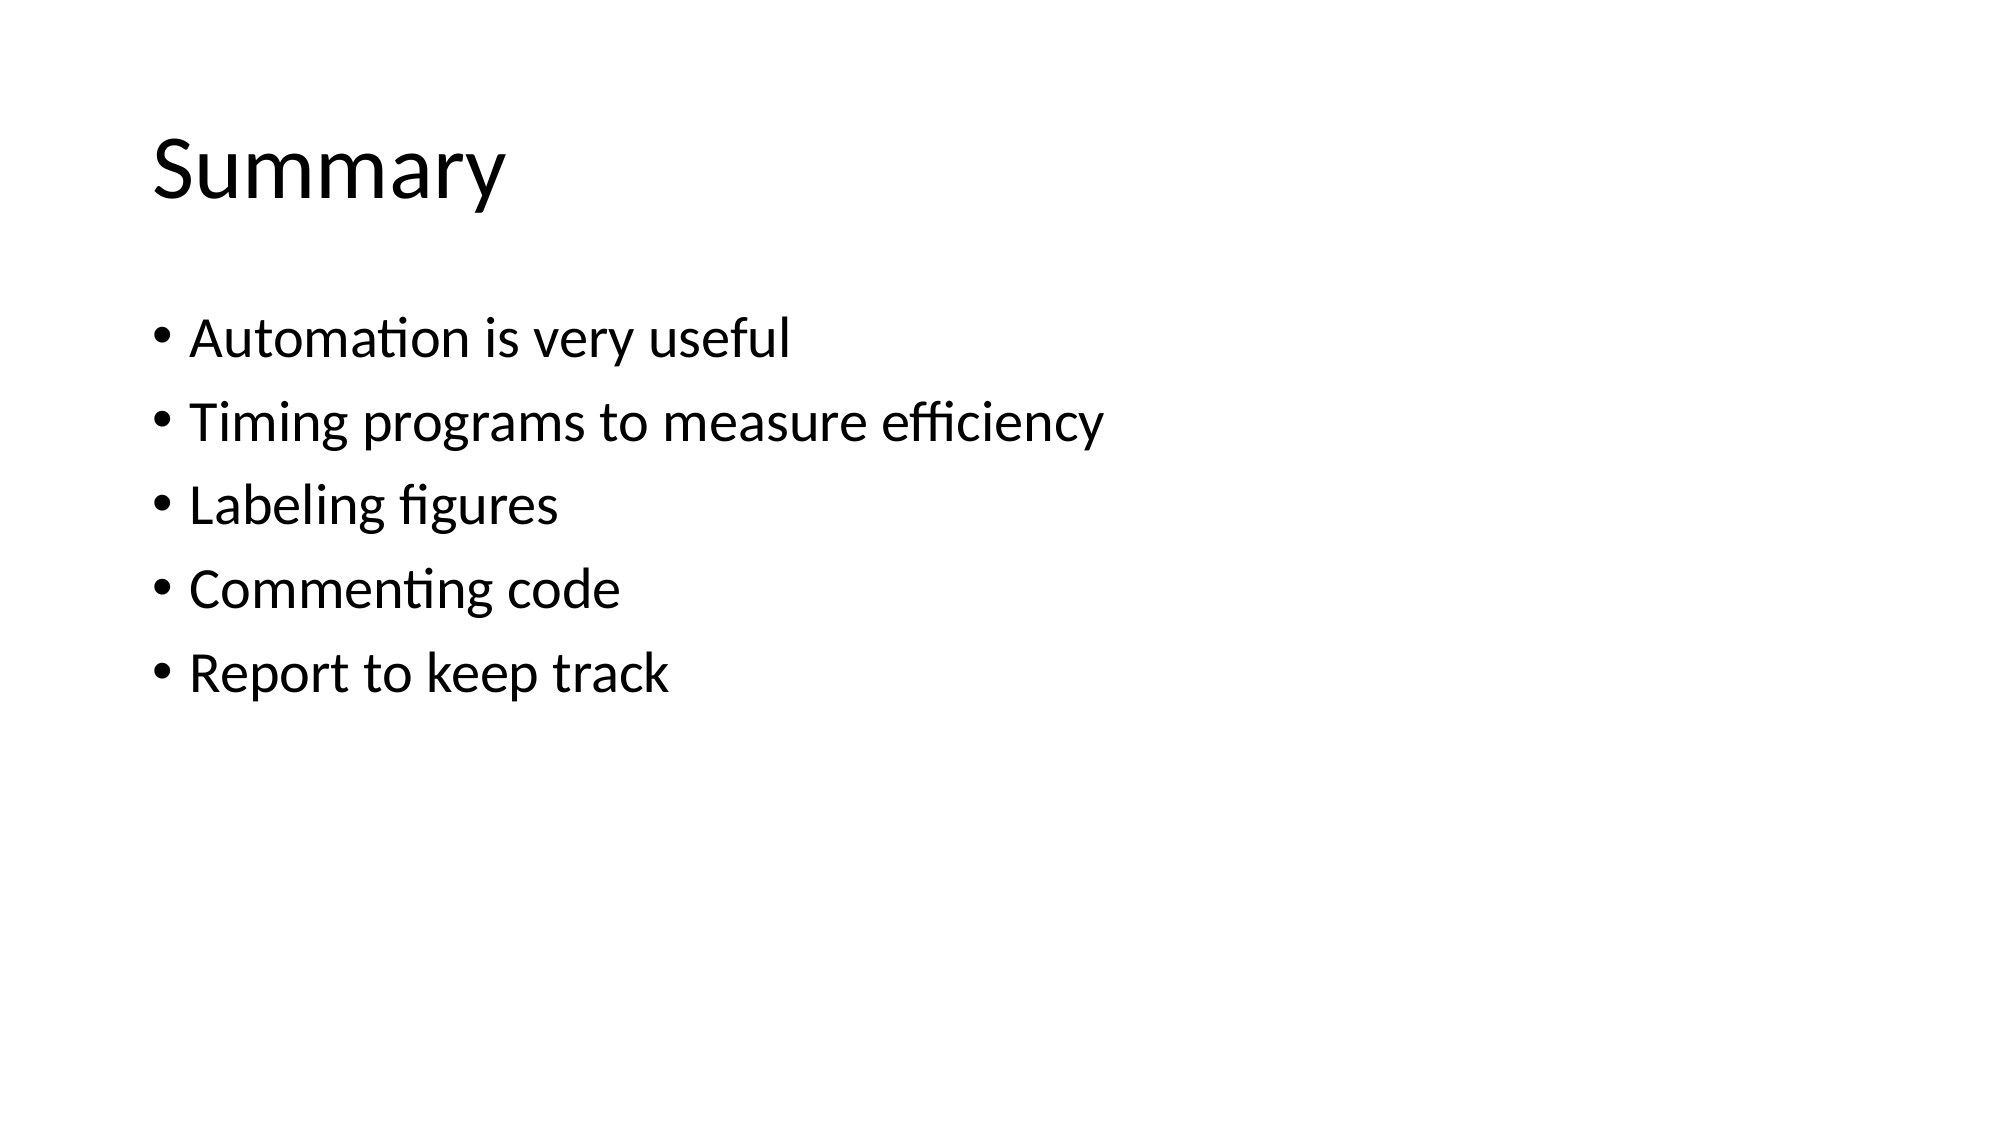

# Summary
Automation is very useful
Timing programs to measure efficiency
Labeling figures
Commenting code
Report to keep track